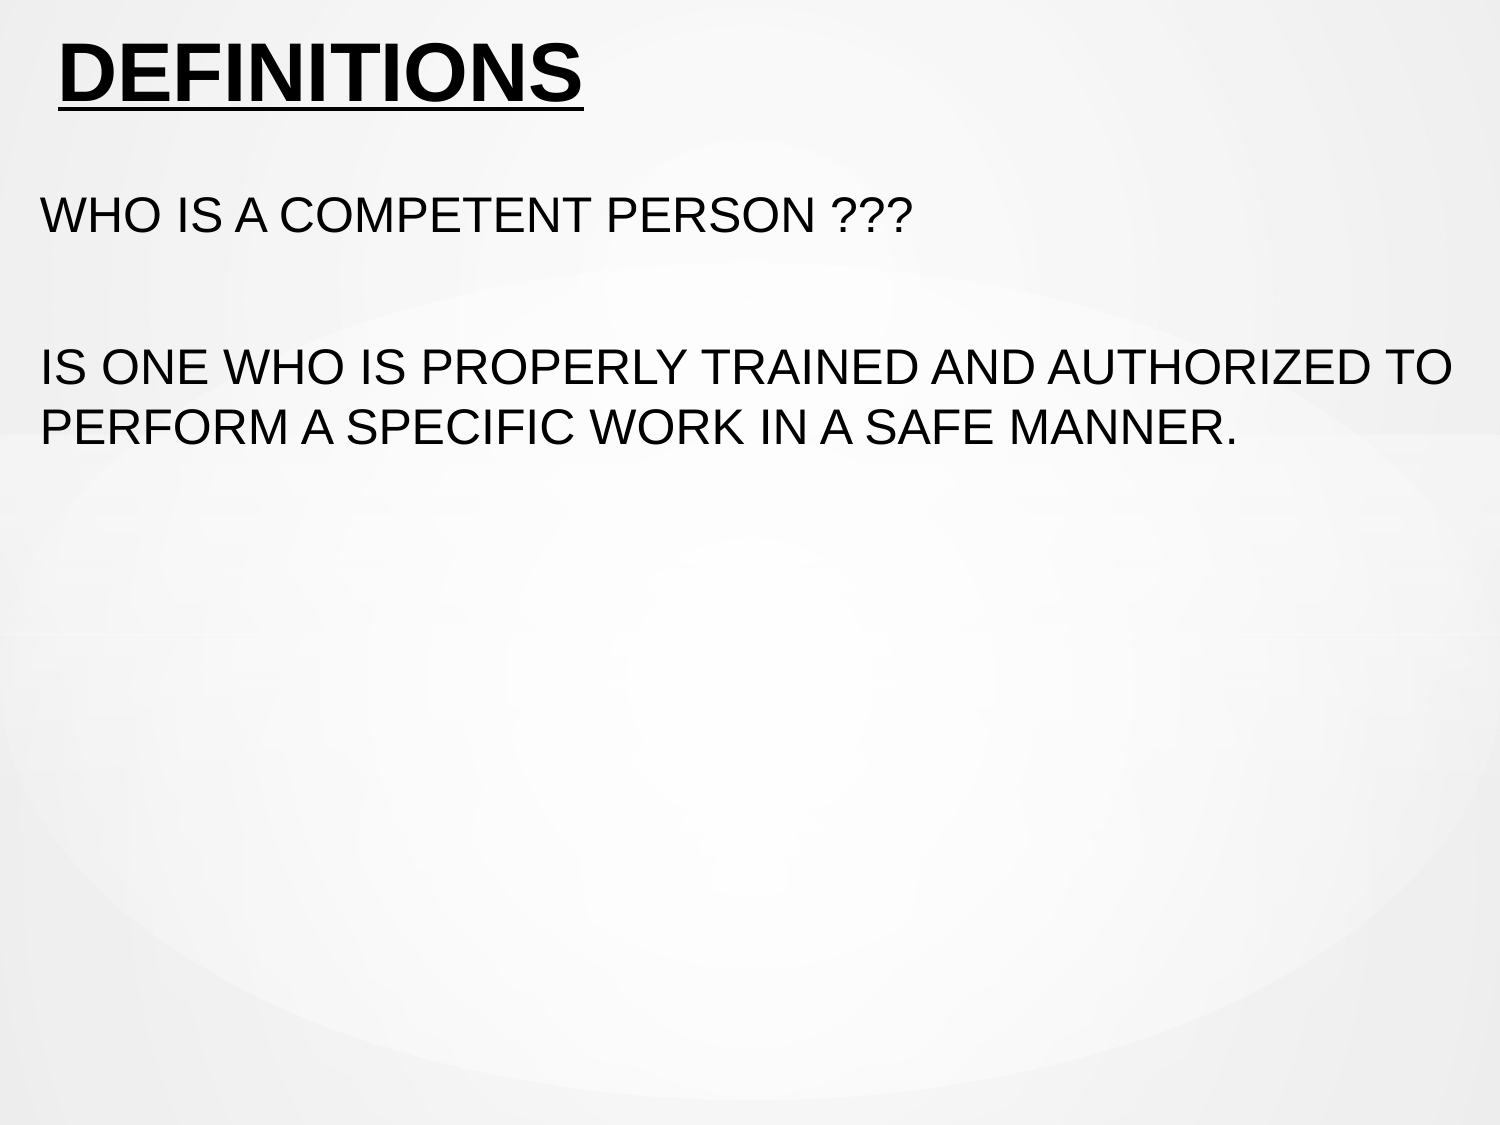

# DEFINITIONS
WHO IS A COMPETENT PERSON ???

IS ONE WHO IS PROPERLY TRAINED AND AUTHORIZED TO PERFORM A SPECIFIC WORK IN A SAFE MANNER.